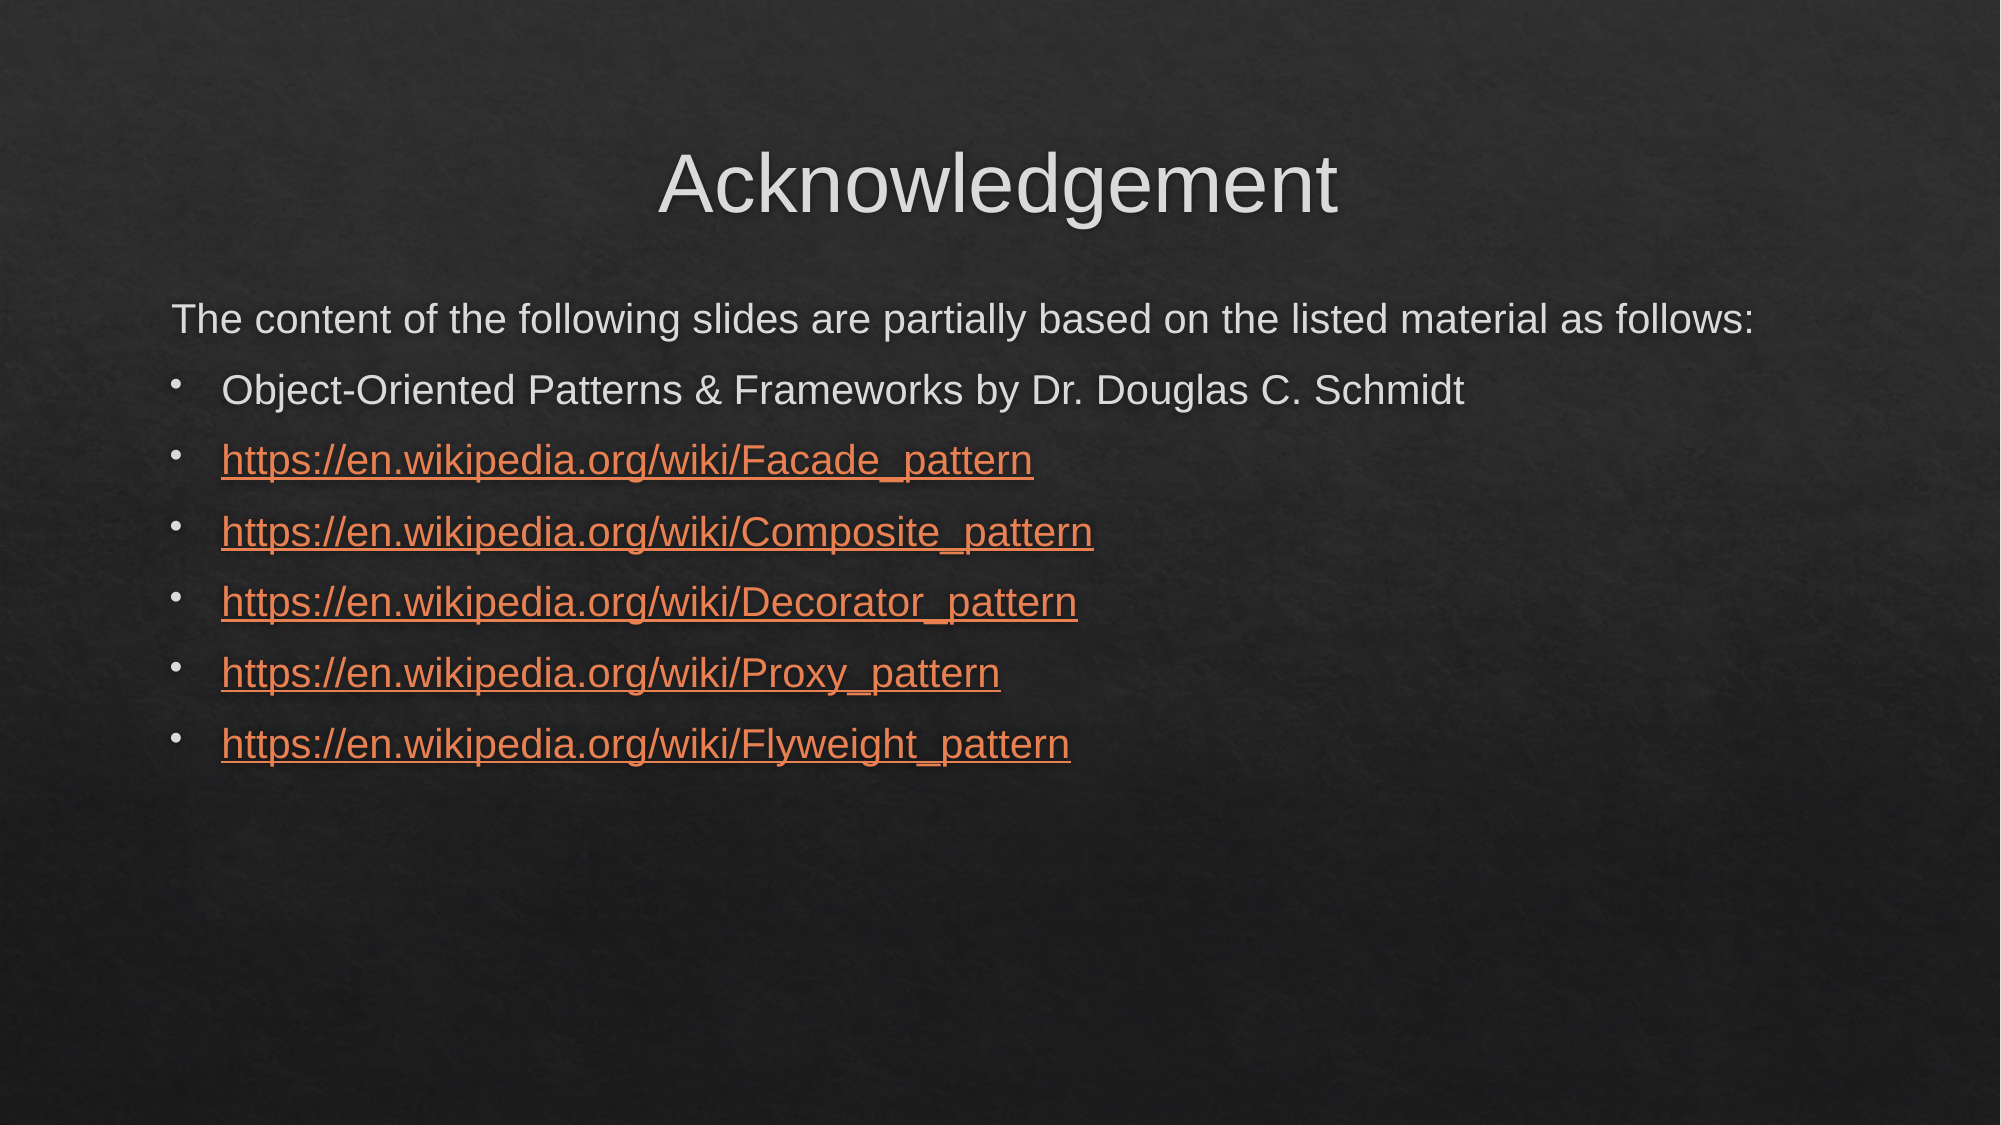

# Acknowledgement
The content of the following slides are partially based on the listed material as follows:
Object-Oriented Patterns & Frameworks by Dr. Douglas C. Schmidt
https://en.wikipedia.org/wiki/Facade_pattern
https://en.wikipedia.org/wiki/Composite_pattern
https://en.wikipedia.org/wiki/Decorator_pattern
https://en.wikipedia.org/wiki/Proxy_pattern
https://en.wikipedia.org/wiki/Flyweight_pattern